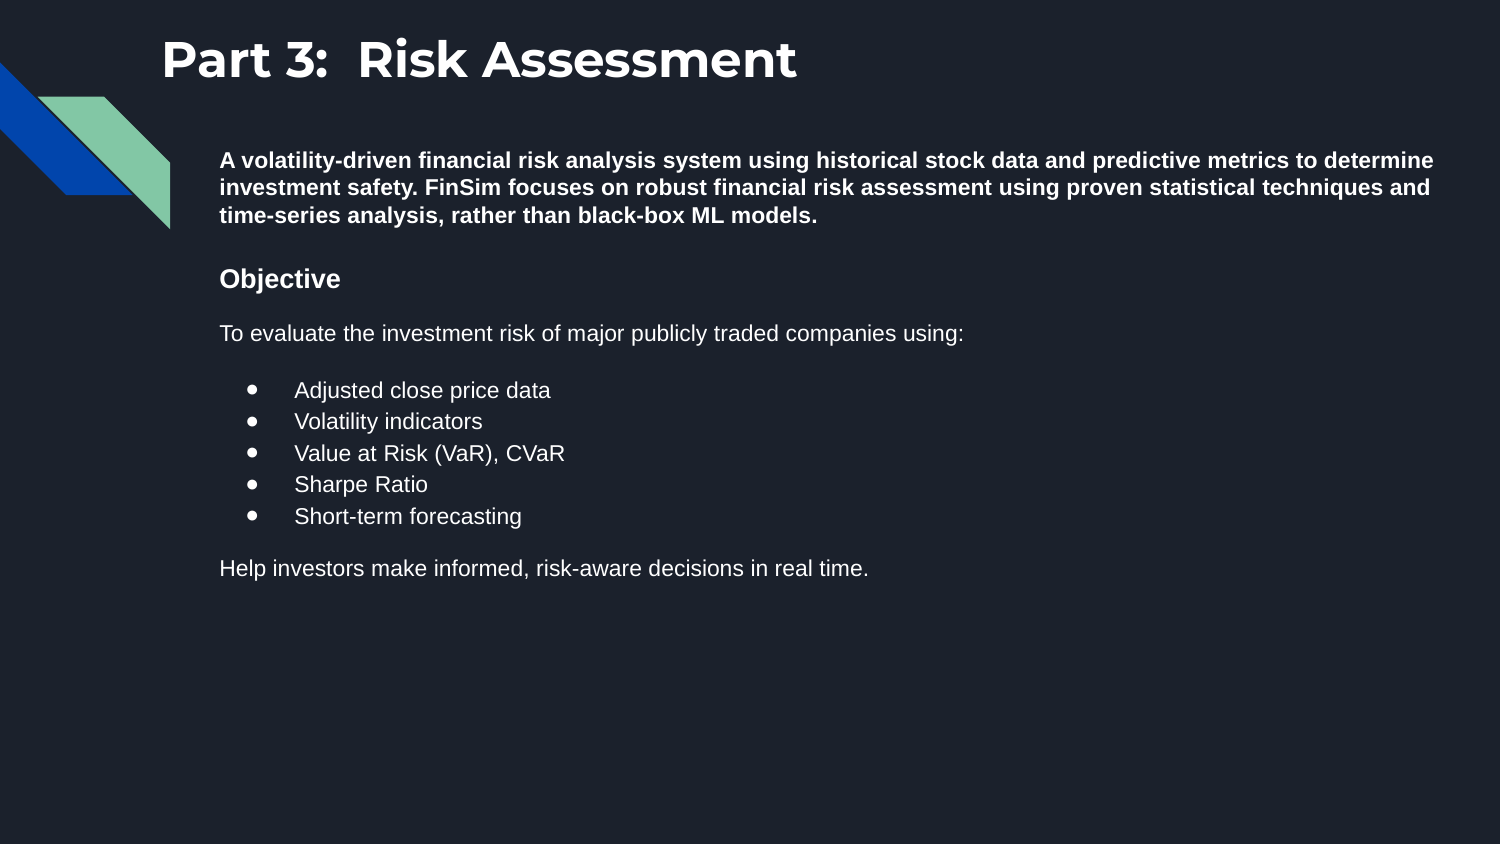

# Part 3:  Risk Assessment
A volatility-driven financial risk analysis system using historical stock data and predictive metrics to determine investment safety. FinSim focuses on robust financial risk assessment using proven statistical techniques and time-series analysis, rather than black-box ML models.
Objective
To evaluate the investment risk of major publicly traded companies using:
Adjusted close price data
Volatility indicators
Value at Risk (VaR), CVaR
Sharpe Ratio
Short-term forecasting
Help investors make informed, risk-aware decisions in real time.